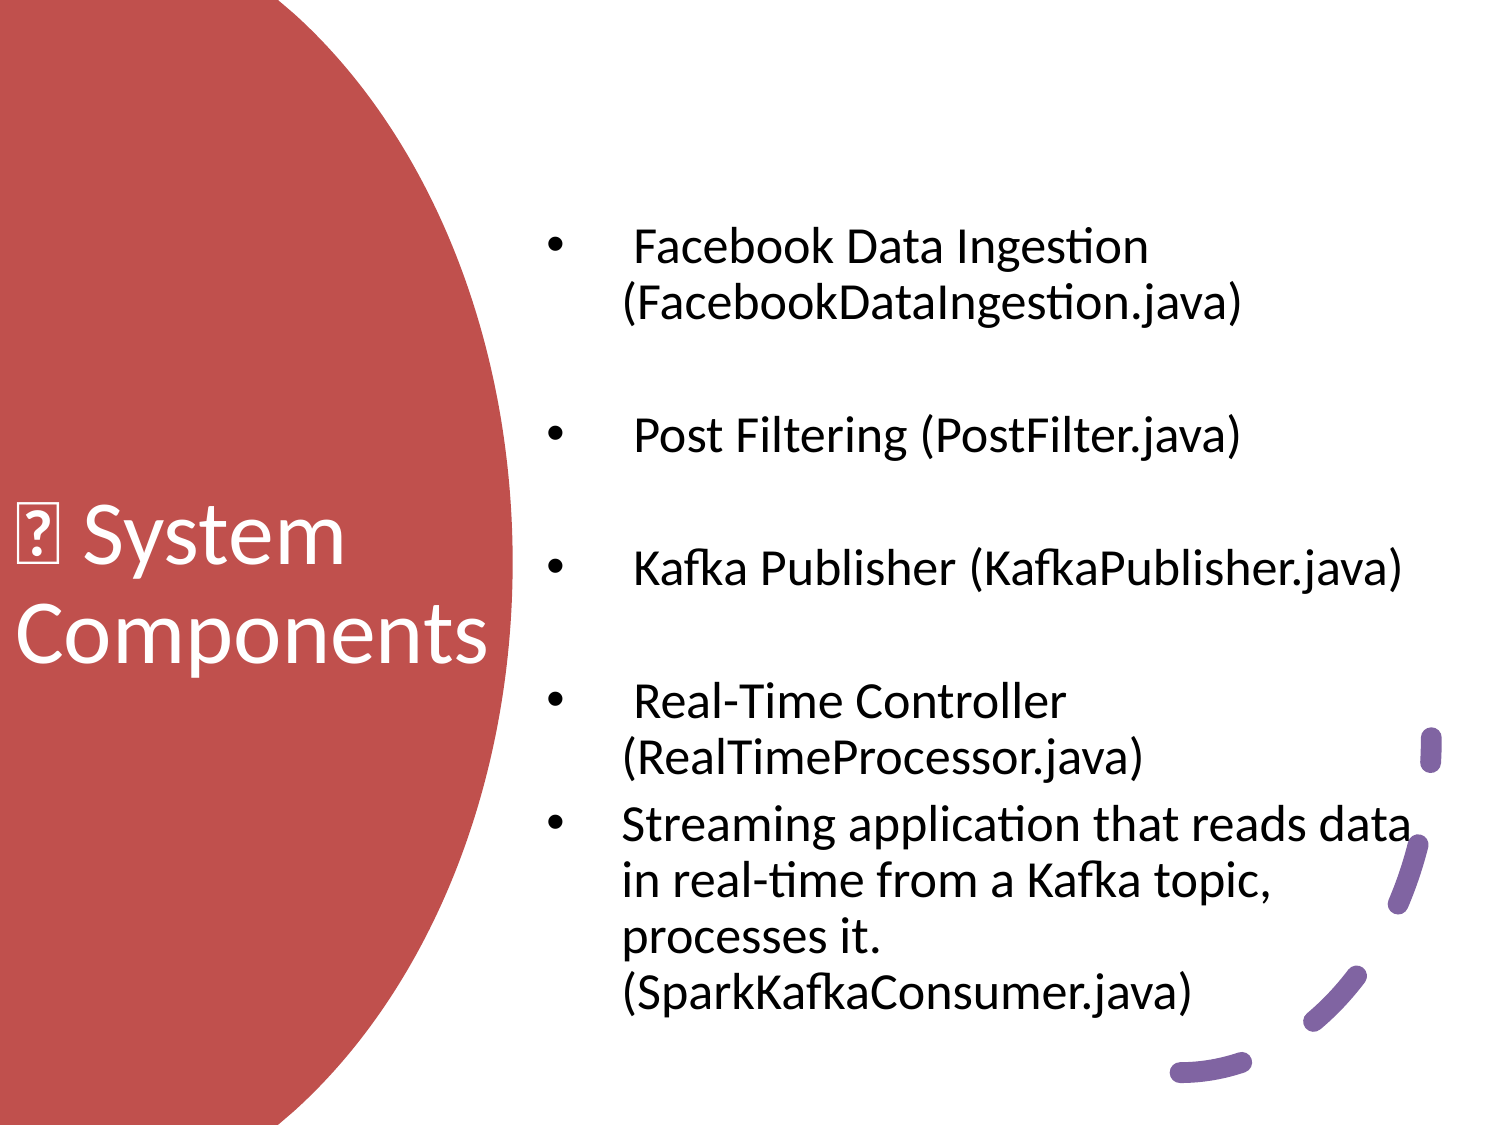

Facebook Data Ingestion (FacebookDataIngestion.java)

 Post Filtering (PostFilter.java)

 Kafka Publisher (KafkaPublisher.java)

 Real-Time Controller (RealTimeProcessor.java)
Streaming application that reads data in real-time from a Kafka topic, processes it. (SparkKafkaConsumer.java)

🧱 System Components